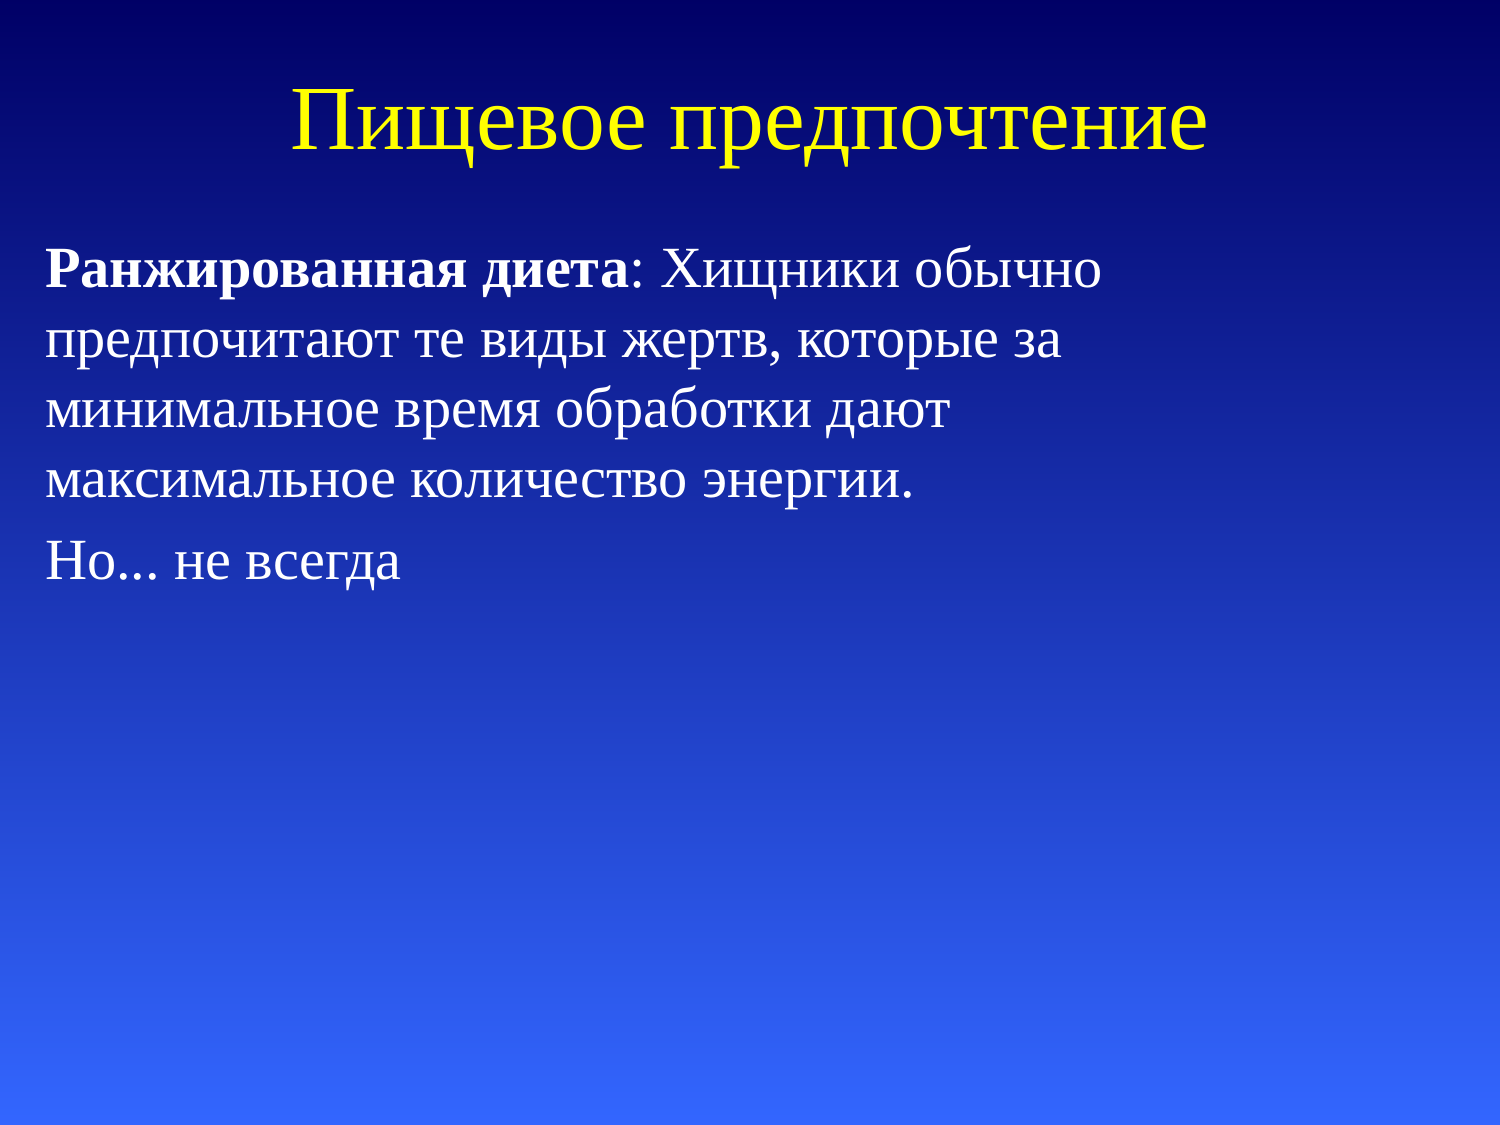

# Пищевое предпочтение
Ранжированная диета: Хищники обычно предпочитают те виды жертв, которые за минимальное время обработки дают максимальное количество энергии.
Но... не всегда